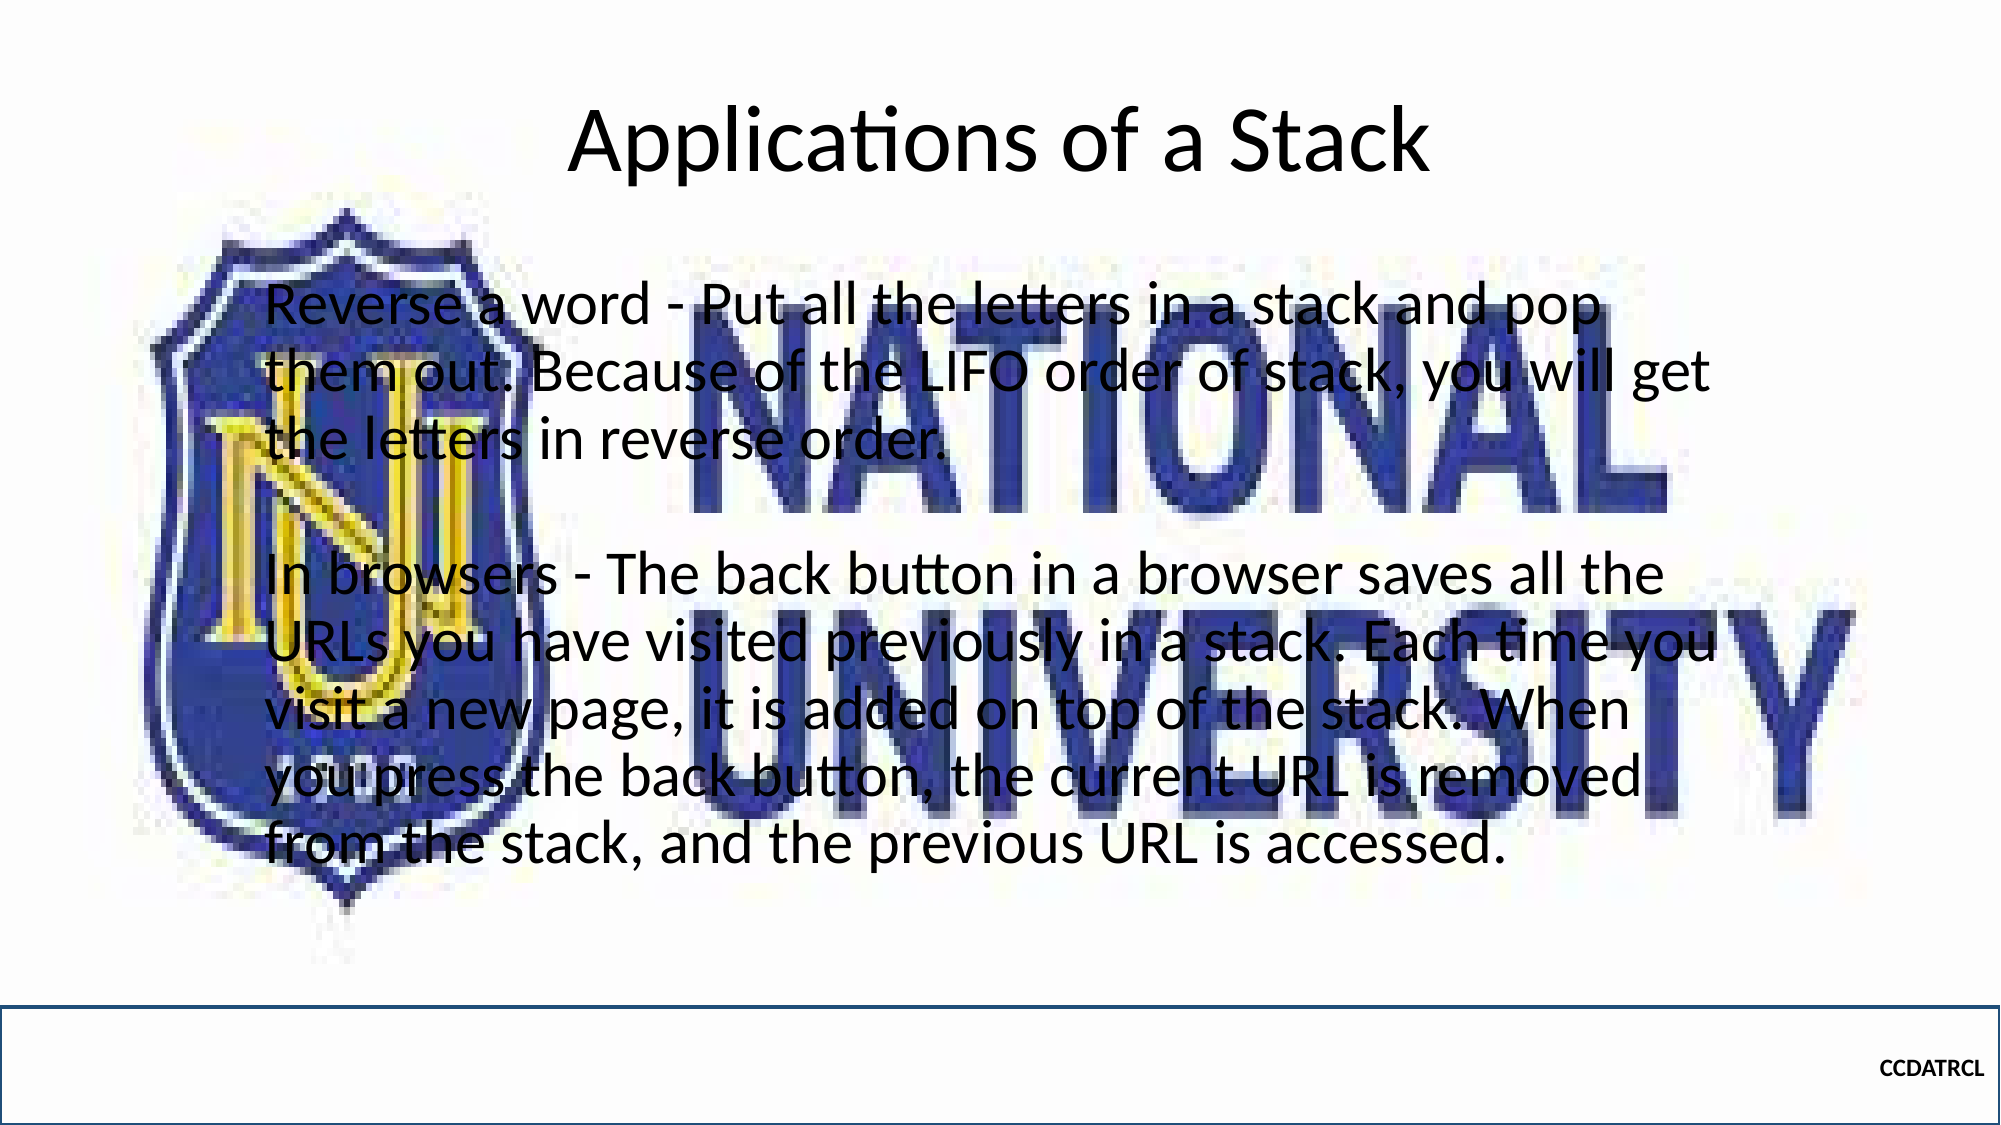

# Applications of a Stack
Reverse a word - Put all the letters in a stack and pop them out. Because of the LIFO order of stack, you will get the letters in reverse order.

In browsers - The back button in a browser saves all the URLs you have visited previously in a stack. Each time you visit a new page, it is added on top of the stack. When you press the back button, the current URL is removed from the stack, and the previous URL is accessed.

CCDATRCL